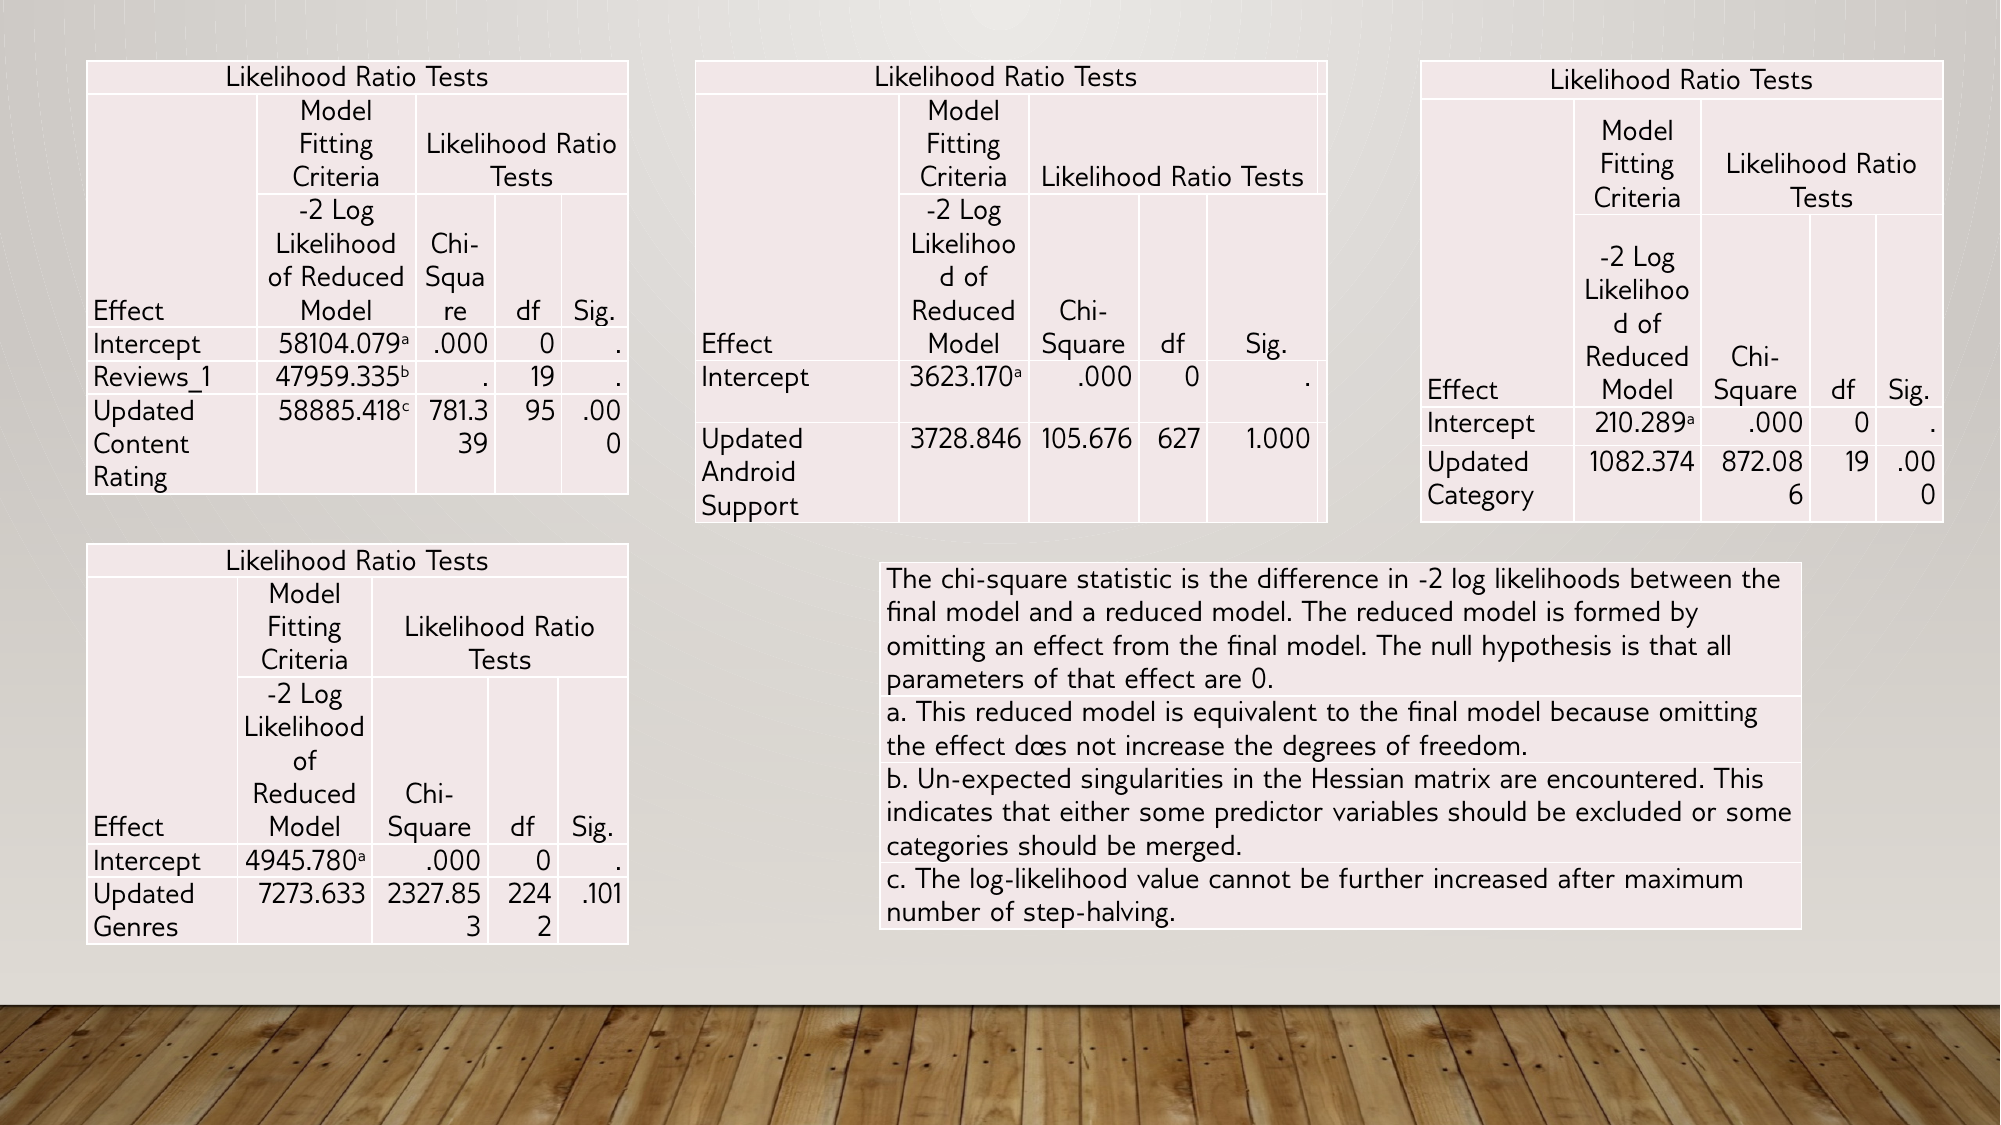

| Likelihood Ratio Tests |  |  |  |  |
| --- | --- | --- | --- | --- |
| Effect | Model Fitting Criteria | Likelihood Ratio Tests |  |  |
|  | -2 Log Likelihood of Reduced Model | Chi-Square | df | Sig. |
| Intercept | 58104.079a | .000 | 0 | . |
| Reviews\_1 | 47959.335b | . | 19 | . |
| Updated Content Rating | 58885.418c | 781.339 | 95 | .000 |
| Likelihood Ratio Tests |  |  |  |  |  |
| --- | --- | --- | --- | --- | --- |
| Effect | Model Fitting Criteria | Likelihood Ratio Tests |  |  |  |
|  | -2 Log Likelihood of Reduced Model | Chi-Square | df | Sig. |  |
| Intercept | 3623.170a | .000 | 0 | . |  |
| Updated Android Support | 3728.846 | 105.676 | 627 | 1.000 |  |
| Likelihood Ratio Tests |  |  |  |  |
| --- | --- | --- | --- | --- |
| Effect | Model Fitting Criteria | Likelihood Ratio Tests |  |  |
|  | -2 Log Likelihood of Reduced Model | Chi-Square | df | Sig. |
| Intercept | 210.289a | .000 | 0 | . |
| Updated Category | 1082.374 | 872.086 | 19 | .000 |

| Likelihood Ratio Tests |  |  |  |  |
| --- | --- | --- | --- | --- |
| Effect | Model Fitting Criteria | Likelihood Ratio Tests |  |  |
|  | -2 Log Likelihood of Reduced Model | Chi-Square | df | Sig. |
| Intercept | 4945.780a | .000 | 0 | . |
| Updated Genres | 7273.633 | 2327.853 | 2242 | .101 |
| The chi-square statistic is the difference in -2 log likelihoods between the final model and a reduced model. The reduced model is formed by omitting an effect from the final model. The null hypothesis is that all parameters of that effect are 0. |
| --- |
| a. This reduced model is equivalent to the final model because omitting the effect does not increase the degrees of freedom. |
| b. Un-expected singularities in the Hessian matrix are encountered. This indicates that either some predictor variables should be excluded or some categories should be merged. |
| c. The log-likelihood value cannot be further increased after maximum number of step-halving. |